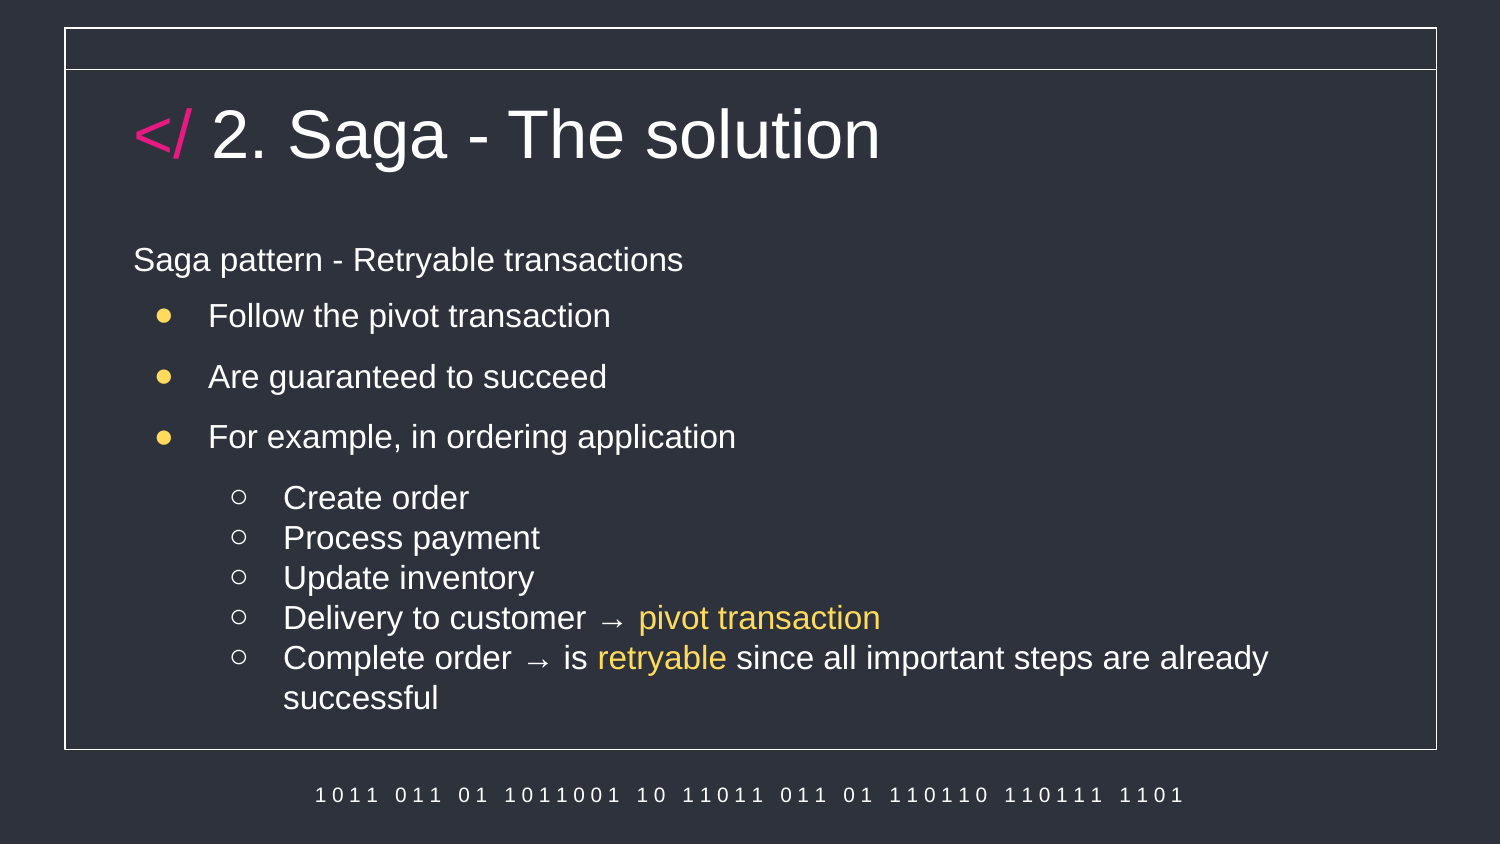

# </ 2. Saga - The solution
Saga pattern - Retryable transactions
Follow the pivot transaction
Are guaranteed to succeed
For example, in ordering application
Create order
Process payment
Update inventory
Delivery to customer → pivot transaction
Complete order → is retryable since all important steps are already successful